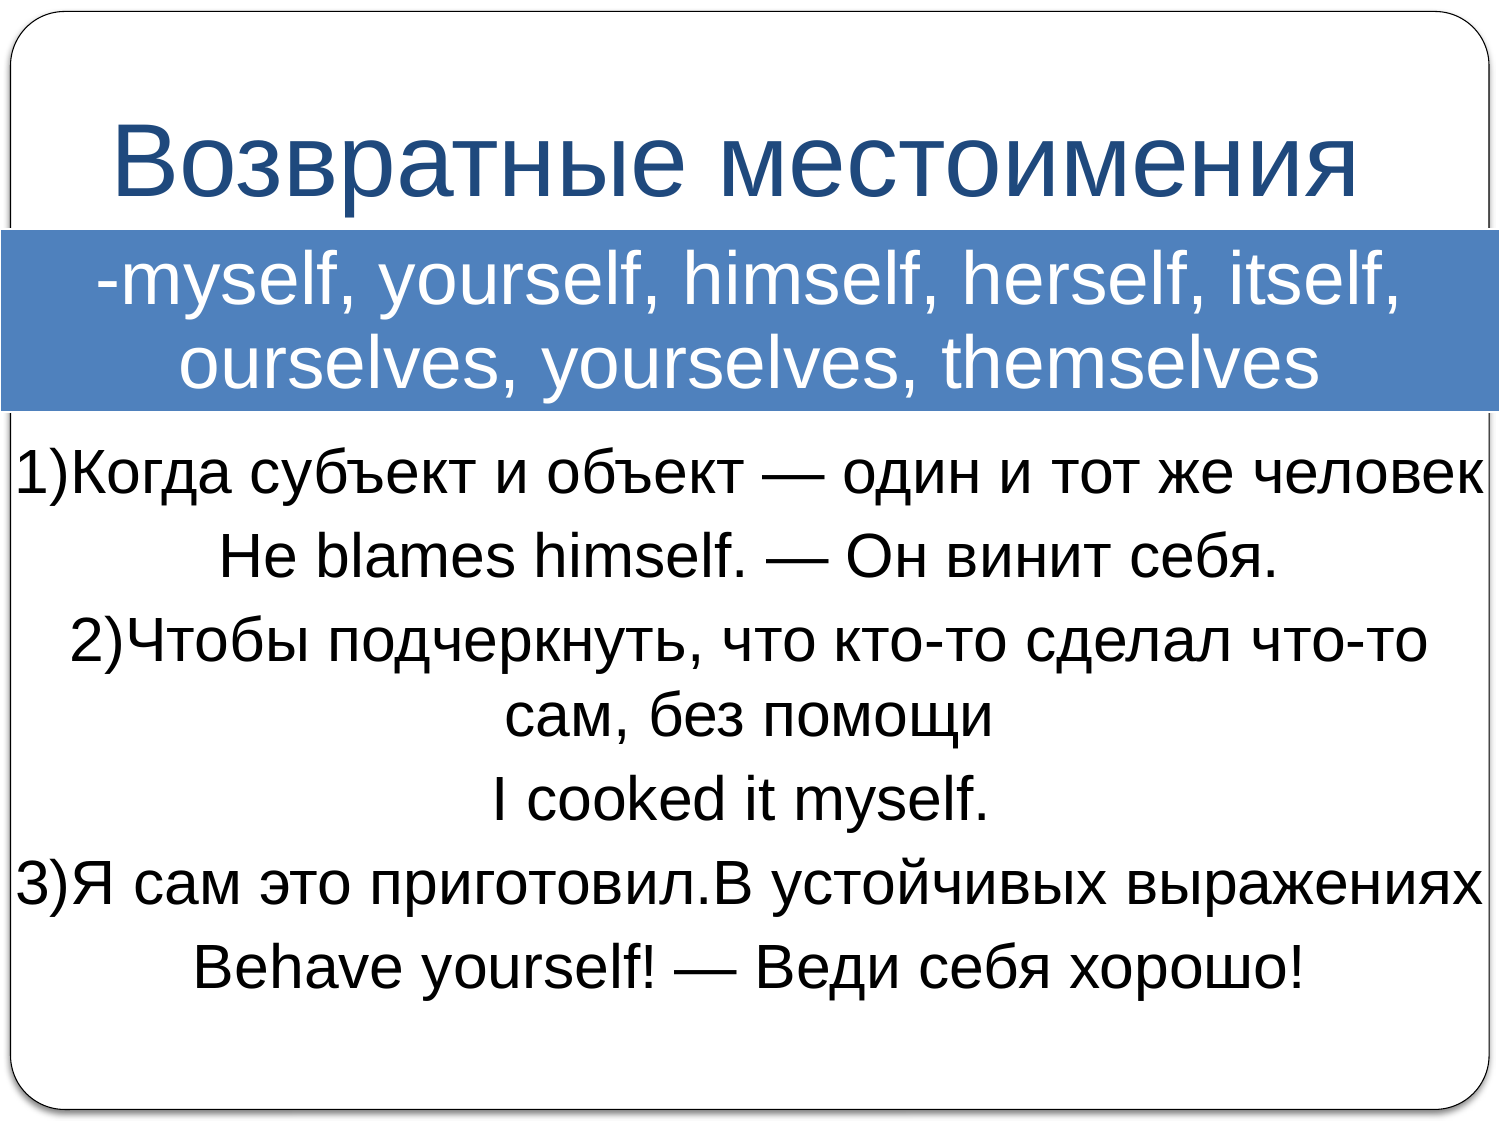

# Возвратные местоимения
| -myself, yourself, himself, herself, itself, ourselves, yourselves, themselves |
| --- |
1)Когда субъект и объект — один и тот же человек
He blames himself. — Он винит себя.
2)Чтобы подчеркнуть, что кто-то сделал что-то сам, без помощи
I cooked it myself.
3)Я сам это приготовил.В устойчивых выражениях
Behave yourself! — Веди себя хорошо!